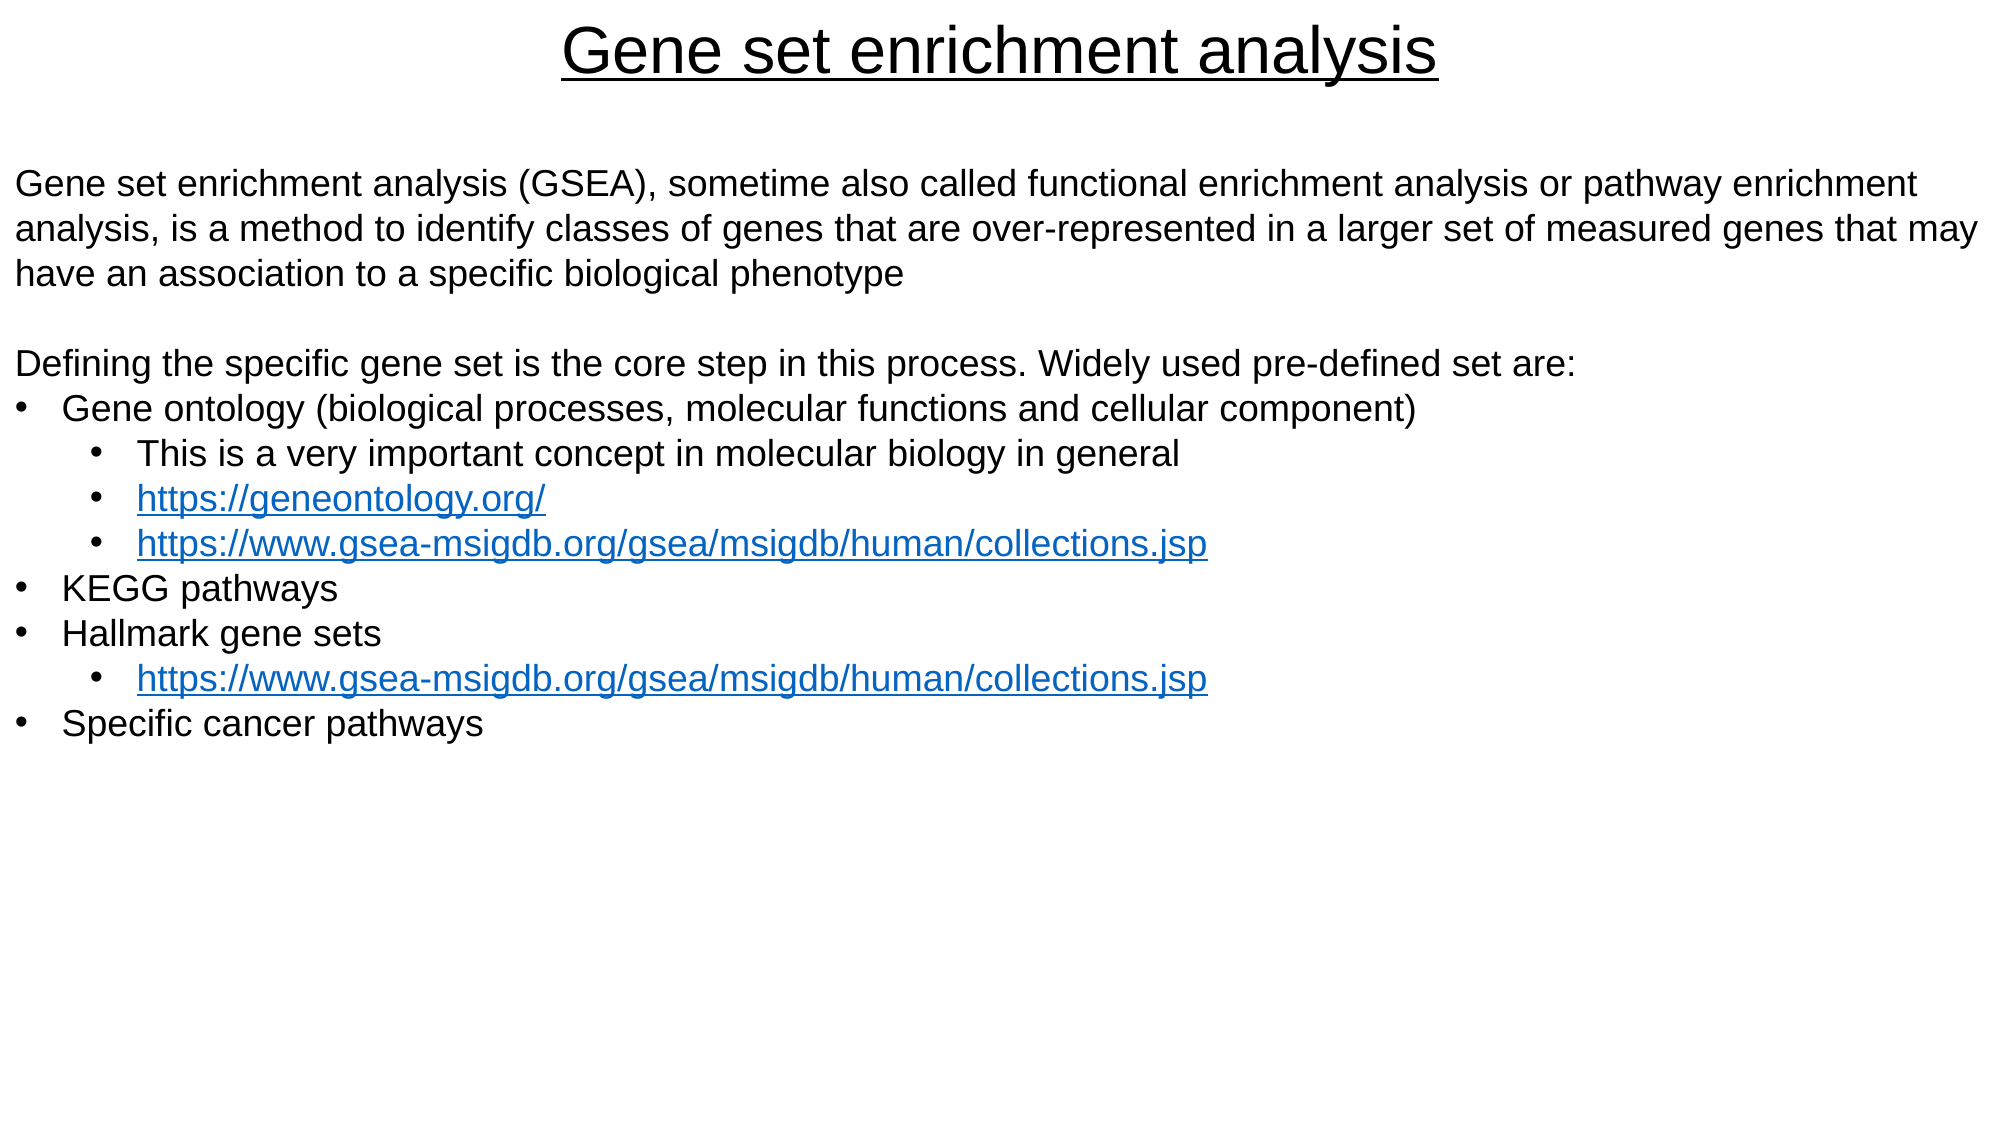

Gene set enrichment analysis
Gene set enrichment analysis (GSEA), sometime also called functional enrichment analysis or pathway enrichment analysis, is a method to identify classes of genes that are over-represented in a larger set of measured genes that may have an association to a specific biological phenotype

Defining the specific gene set is the core step in this process. Widely used pre-defined set are:
Gene ontology (biological processes, molecular functions and cellular component)
This is a very important concept in molecular biology in general
https://geneontology.org/
https://www.gsea-msigdb.org/gsea/msigdb/human/collections.jsp
KEGG pathways
Hallmark gene sets
https://www.gsea-msigdb.org/gsea/msigdb/human/collections.jsp
Specific cancer pathways